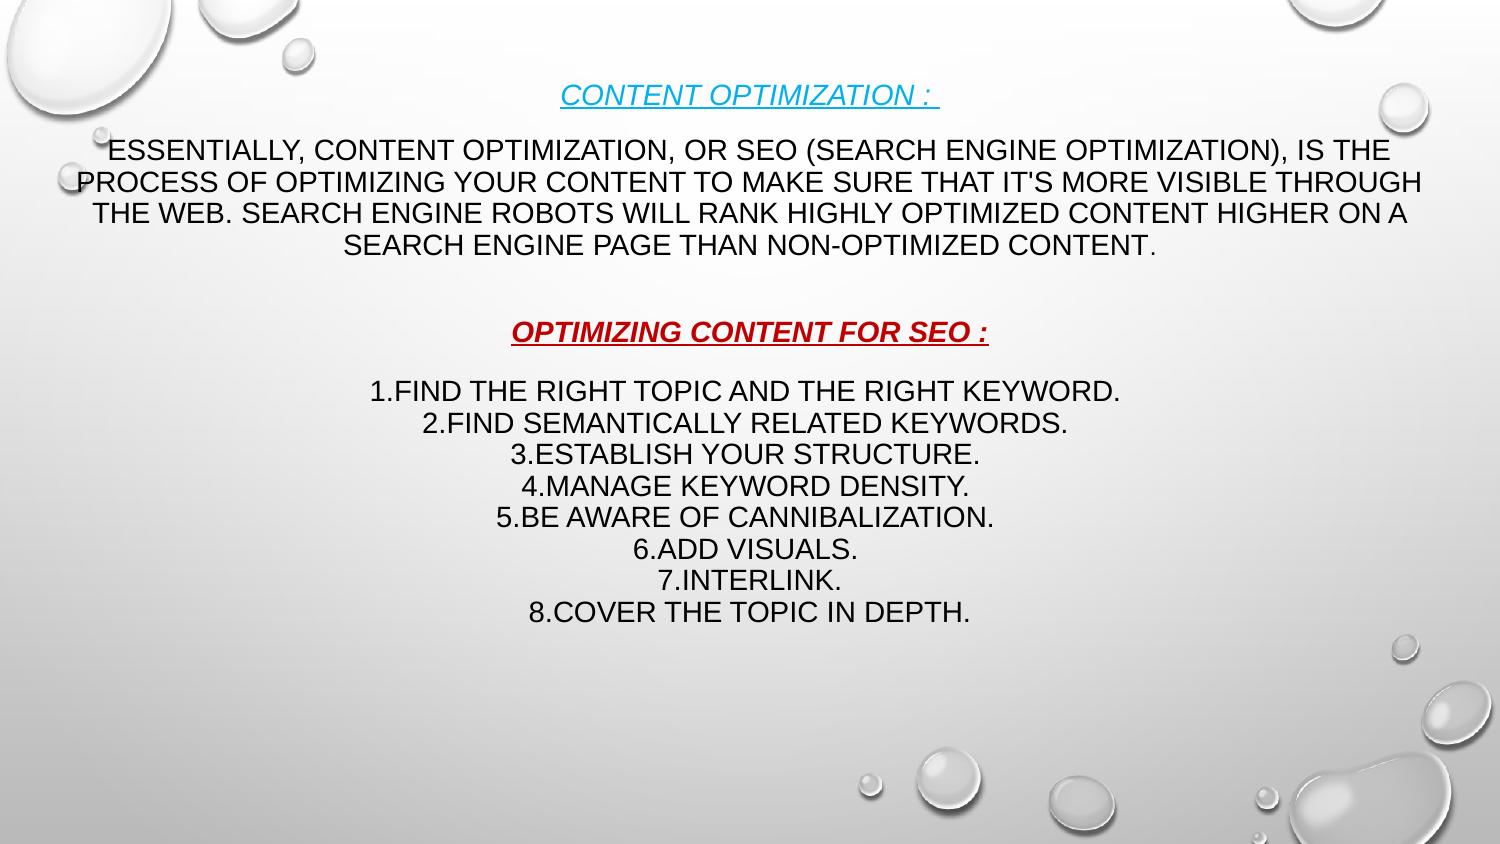

# CONTENT OPTIMIZATION : Essentially, content optimization, or SEO (search engine optimization), is the process of optimizing your content to make sure that it's more visible through the web. Search engine robots will rank highly optimized content higher on a search engine page than non-optimized content. Optimizing Content for SEO : 1.Find the Right Topic and the Right Keyword. 2.Find Semantically Related Keywords. 3.Establish Your Structure. 4.Manage Keyword Density. 5.Be Aware of Cannibalization. 6.Add Visuals. 7.Interlink. 8.Cover the Topic in Depth.